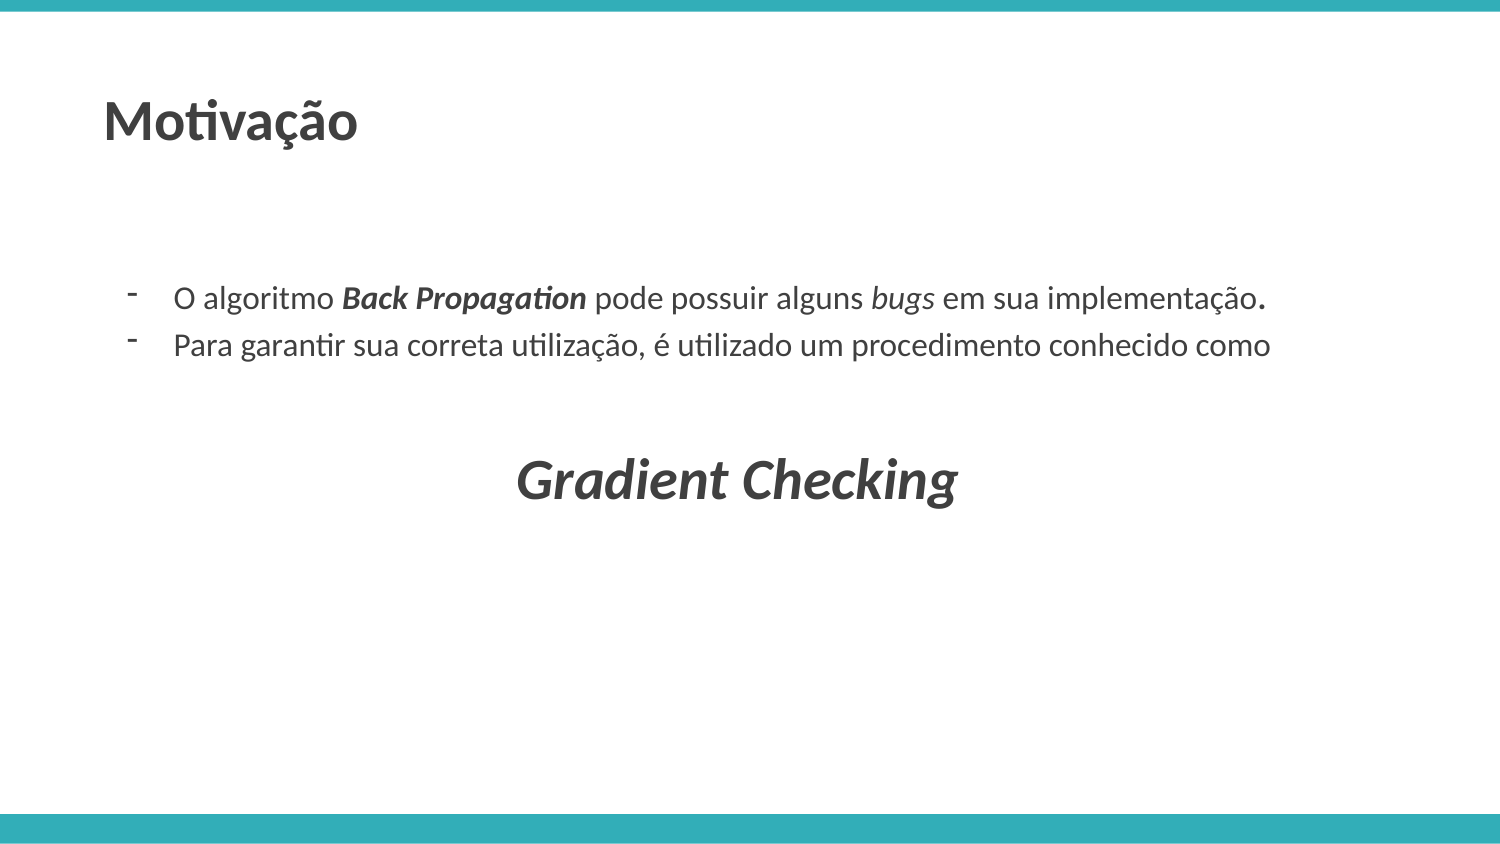

Motivação
O algoritmo Back Propagation pode possuir alguns bugs em sua implementação.
Para garantir sua correta utilização, é utilizado um procedimento conhecido como
Gradient Checking